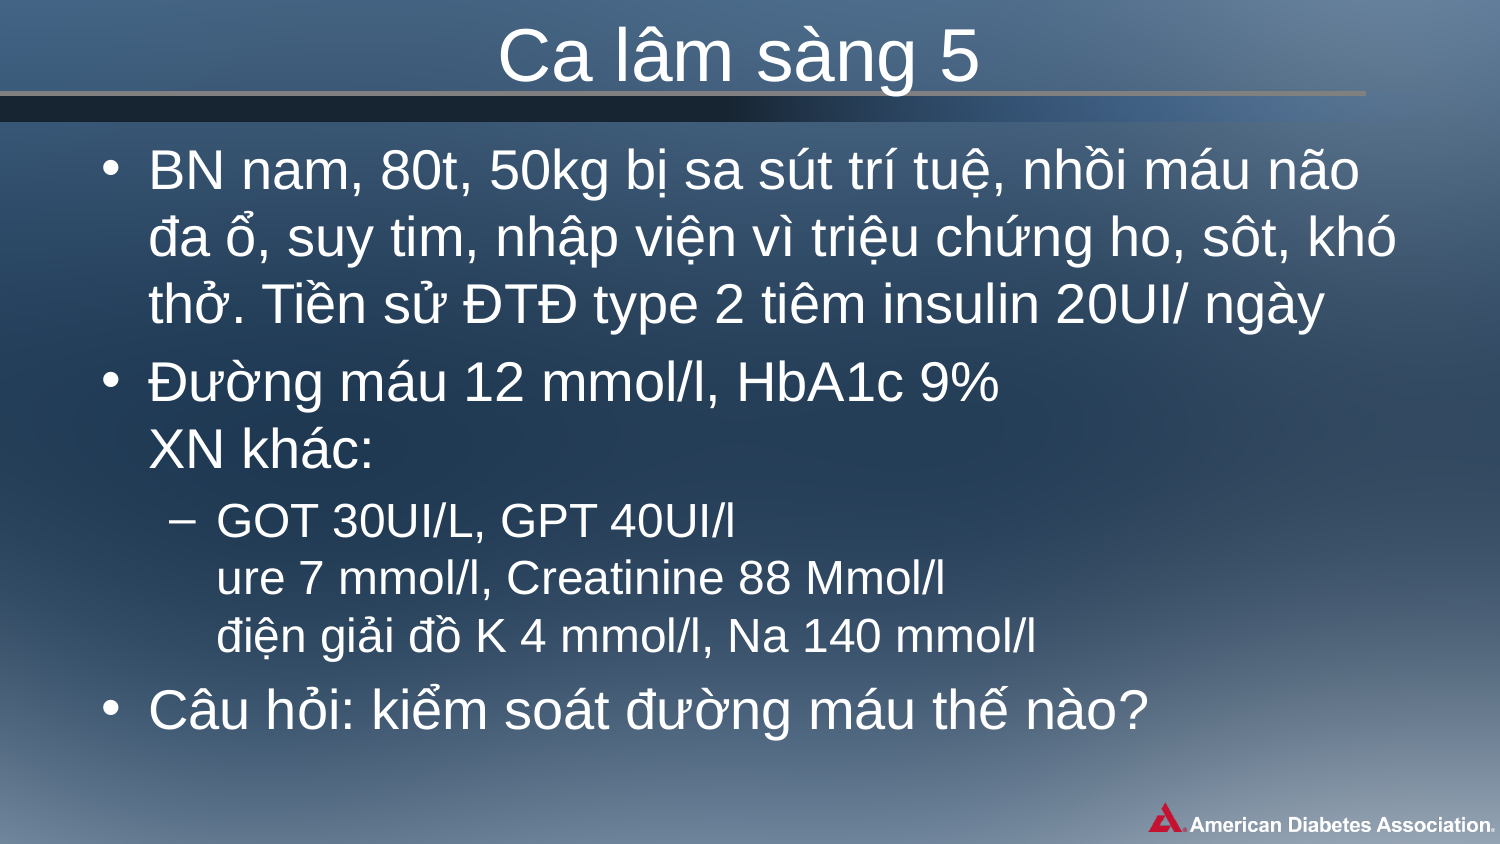

# Ca lâm sàng 5
BN nam, 80t, 50kg bị sa sút trí tuệ, nhồi máu não đa ổ, suy tim, nhập viện vì triệu chứng ho, sôt, khó thở. Tiền sử ĐTĐ type 2 tiêm insulin 20UI/ ngày
Đường máu 12 mmol/l, HbA1c 9%
XN khác:
GOT 30UI/L, GPT 40UI/l
ure 7 mmol/l, Creatinine 88 Mmol/l
điện giải đồ K 4 mmol/l, Na 140 mmol/l
Câu hỏi: kiểm soát đường máu thế nào?